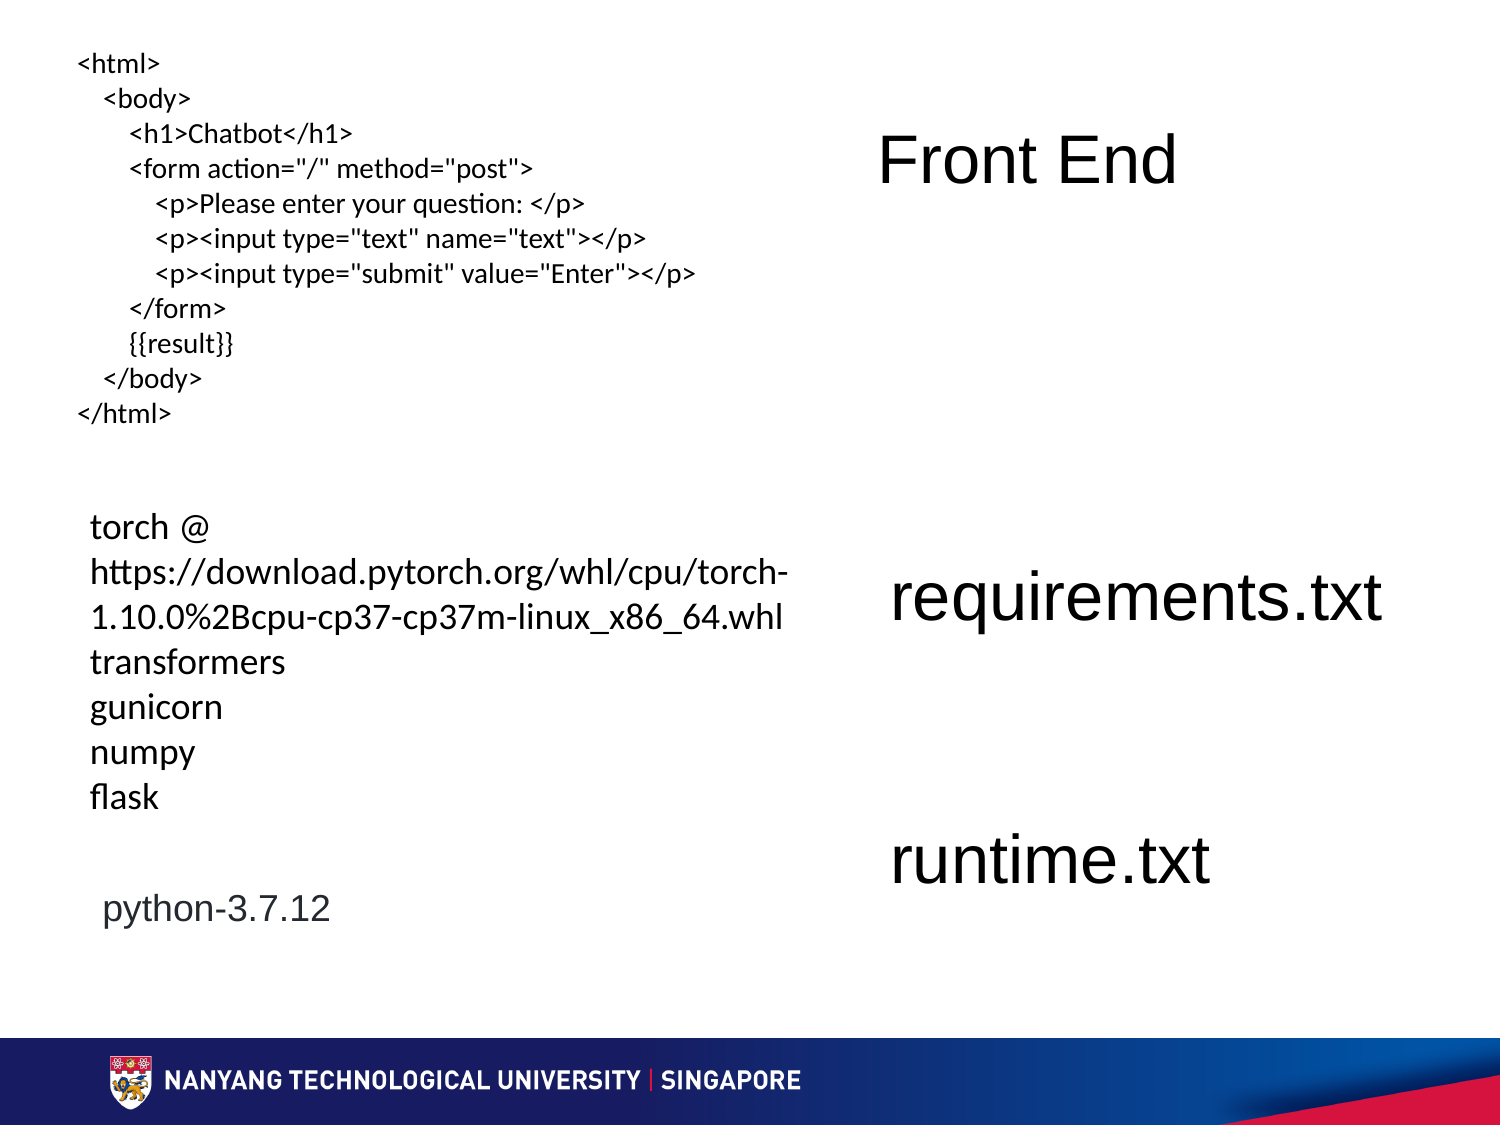

<html>
    <body>
        <h1>Chatbot</h1>
        <form action="/" method="post">
            <p>Please enter your question: </p>
            <p><input type="text" name="text"></p>
            <p><input type="submit" value="Enter"></p>
        </form>
        {{result}}
    </body>
</html>
# Front End
torch @ https://download.pytorch.org/whl/cpu/torch-1.10.0%2Bcpu-cp37-cp37m-linux_x86_64.whl
transformers
gunicorn
numpy
flask
requirements.txt
runtime.txt
python-3.7.12